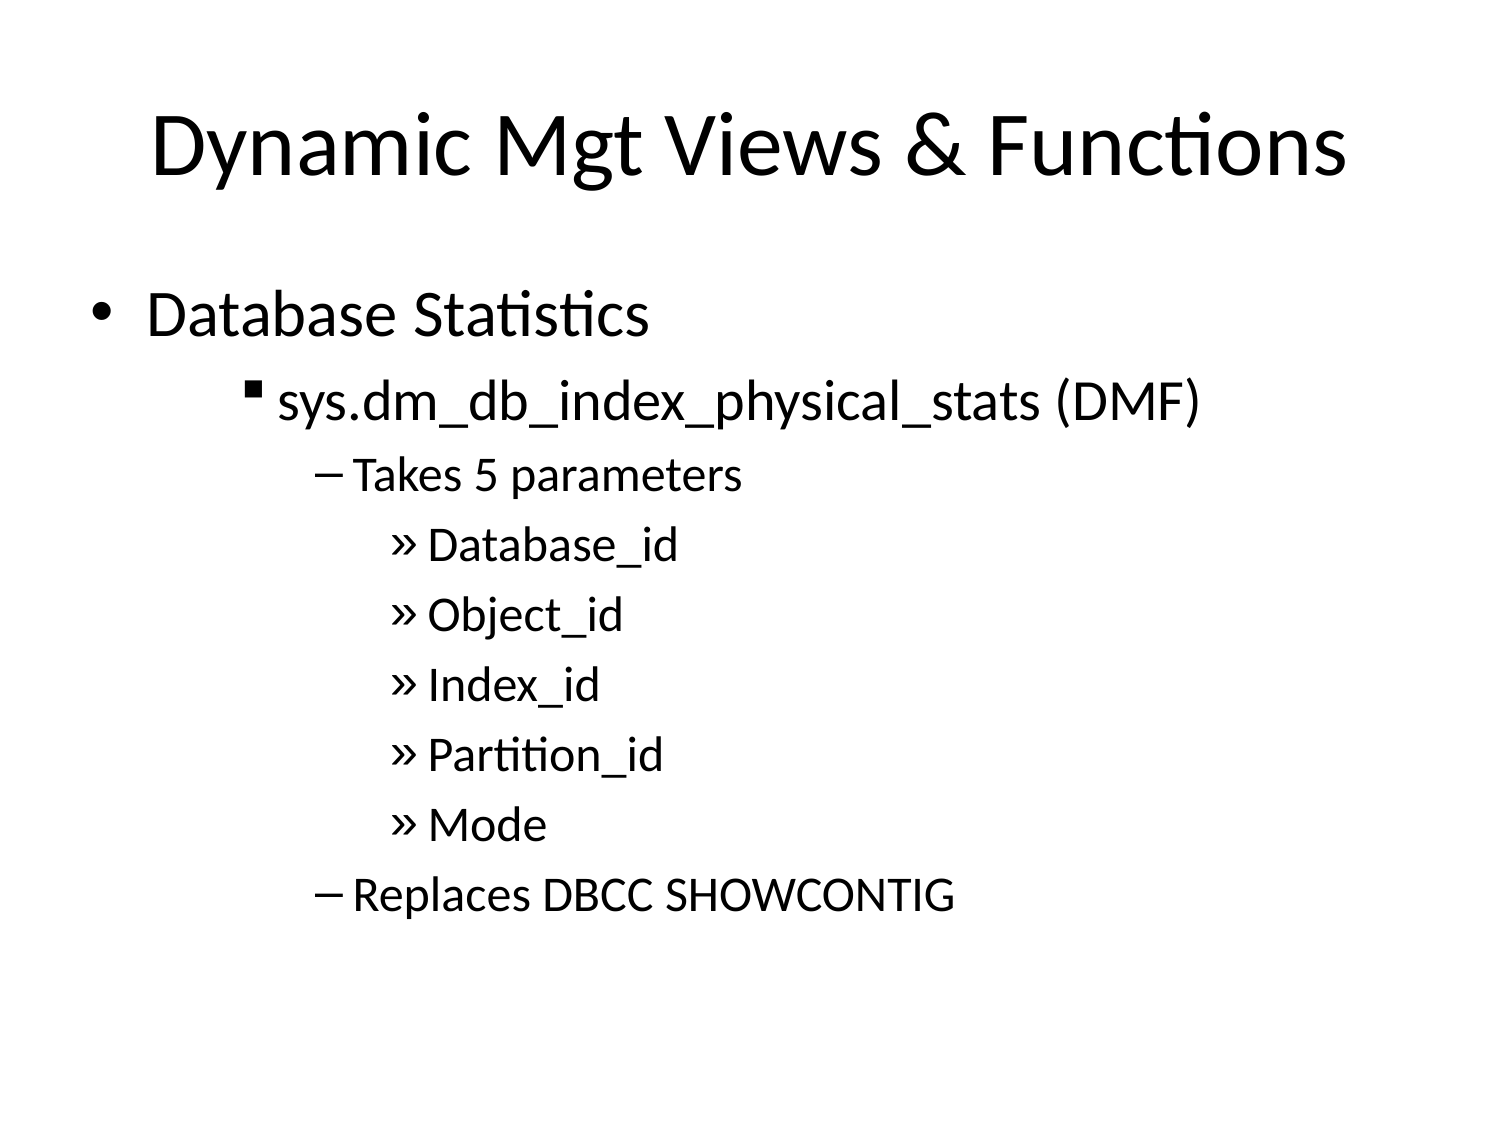

# Dynamic Mgt Views & Functions
Database Statistics
sys.dm_db_index_physical_stats (DMF)
Takes 5 parameters
Database_id
Object_id
Index_id
Partition_id
Mode
Replaces DBCC SHOWCONTIG